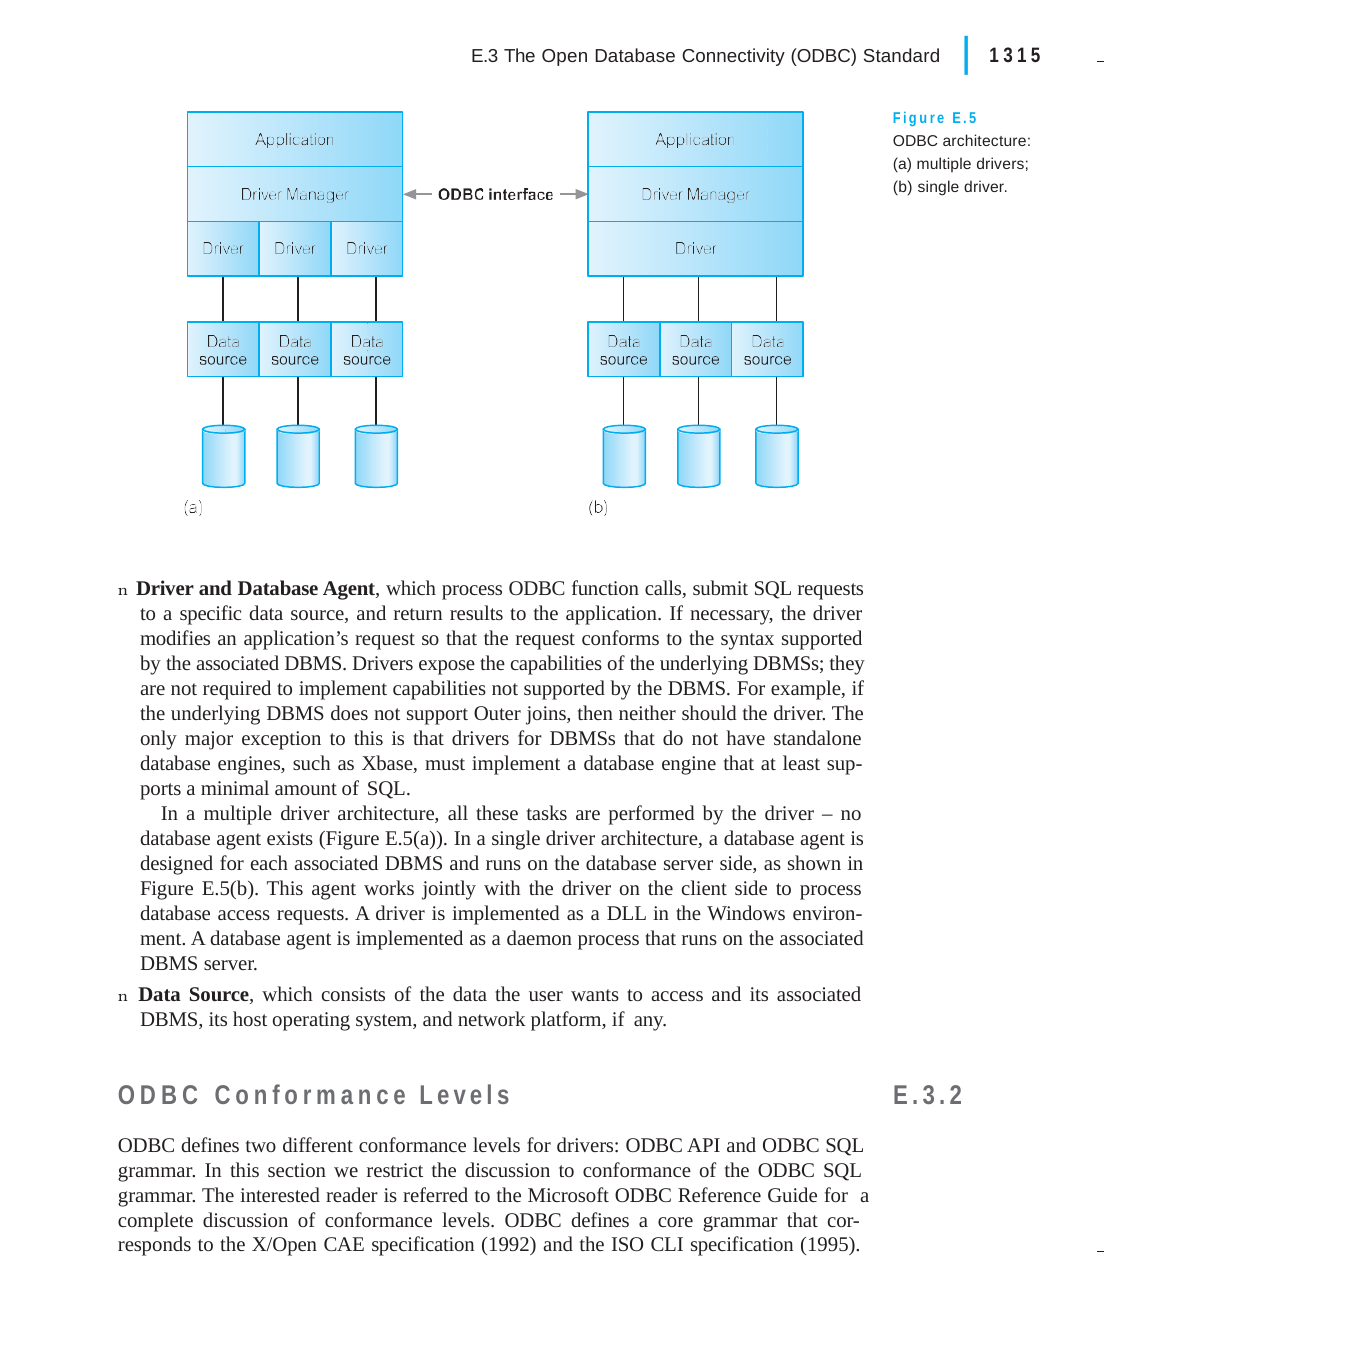

|
E.3 The Open Database Connectivity (ODBC) Standard	1315

Figure E.5
ODBC architecture:
(a) multiple drivers;
(b) single driver.

n Driver and Database Agent, which process ODBC function calls, submit SQL requests  to a specific data source, and return results to the application. If necessary, the driver  modifies an application’s request so that the request conforms to the syntax supported  by the associated DBMS. Drivers expose the capabilities of the underlying DBMSs; they  are not required to implement capabilities not supported by the DBMS. For example, if  the underlying DBMS does not support Outer joins, then neither should the driver. The  only major exception to this is that drivers for DBMSs that do not have standalone  database engines, such as Xbase, must implement a database engine that at least sup-  ports a minimal amount of SQL.
In a multiple driver architecture, all these tasks are performed by the driver – no  database agent exists (Figure E.5(a)). In a single driver architecture, a database agent is  designed for each associated DBMS and runs on the database server side, as shown in  Figure E.5(b). This agent works jointly with the driver on the client side to process  database access requests. A driver is implemented as a DLL in the Windows environ-  ment. A database agent is implemented as a daemon process that runs on the associated  DBMS server.
n Data Source, which consists of the data the user wants to access and its associated  DBMS, its host operating system, and network platform, if any.
ODBC Conformance Levels
ODBC defines two different conformance levels for drivers: ODBC API and ODBC SQL  grammar. In this section we restrict the discussion to conformance of the ODBC SQL  grammar. The interested reader is referred to the Microsoft ODBC Reference Guide for  a complete discussion of conformance levels. ODBC defines a core grammar that cor-  responds to the X/Open CAE specification (1992) and the ISO CLI specification (1995).
E.3.2